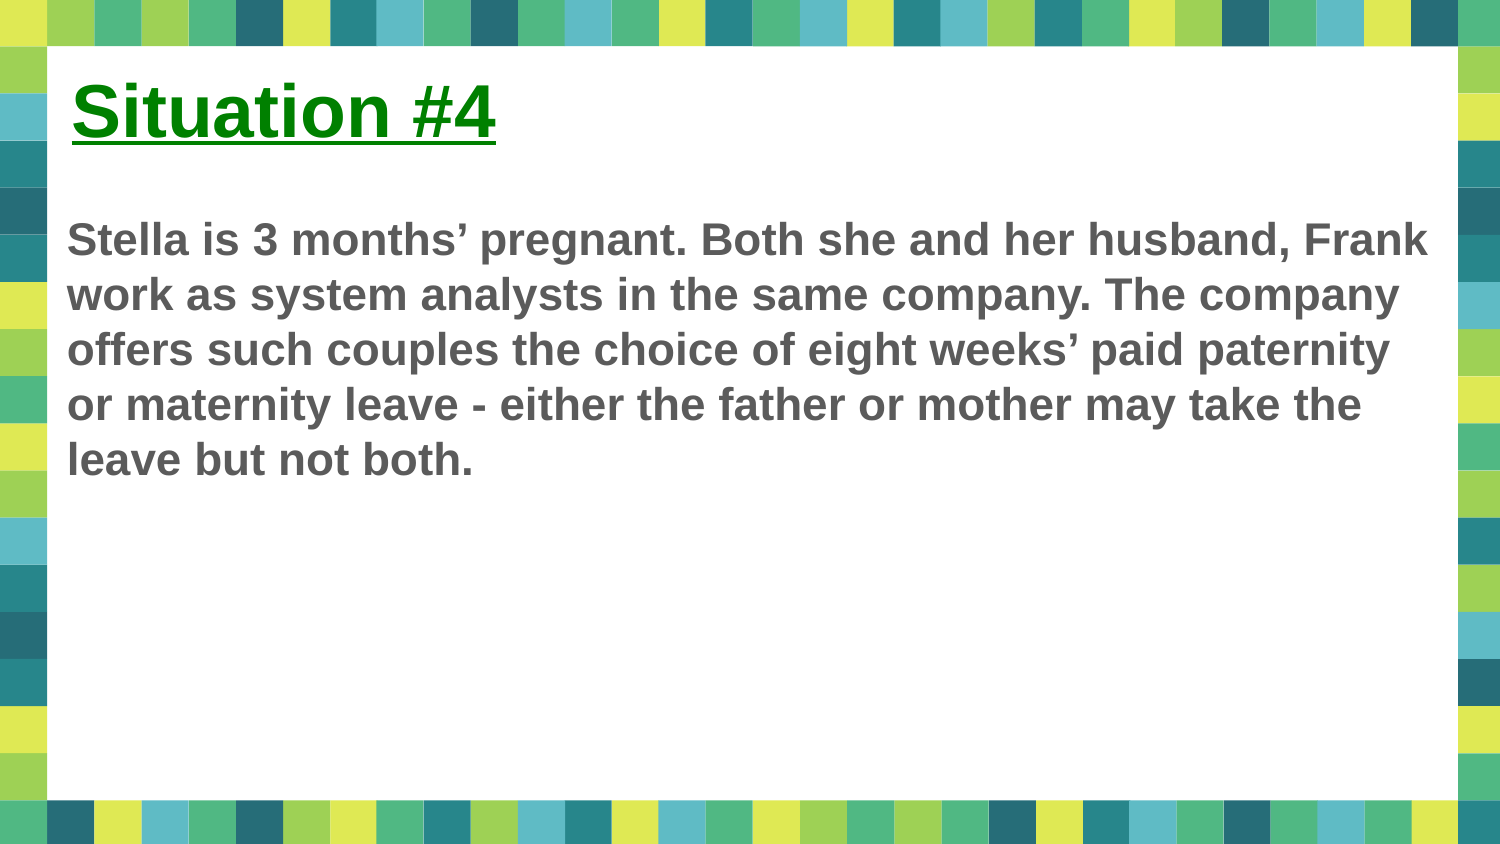

Situation #4
Stella is 3 months’ pregnant. Both she and her husband, Frank work as system analysts in the same company. The company offers such couples the choice of eight weeks’ paid paternity or maternity leave - either the father or mother may take the leave but not both.